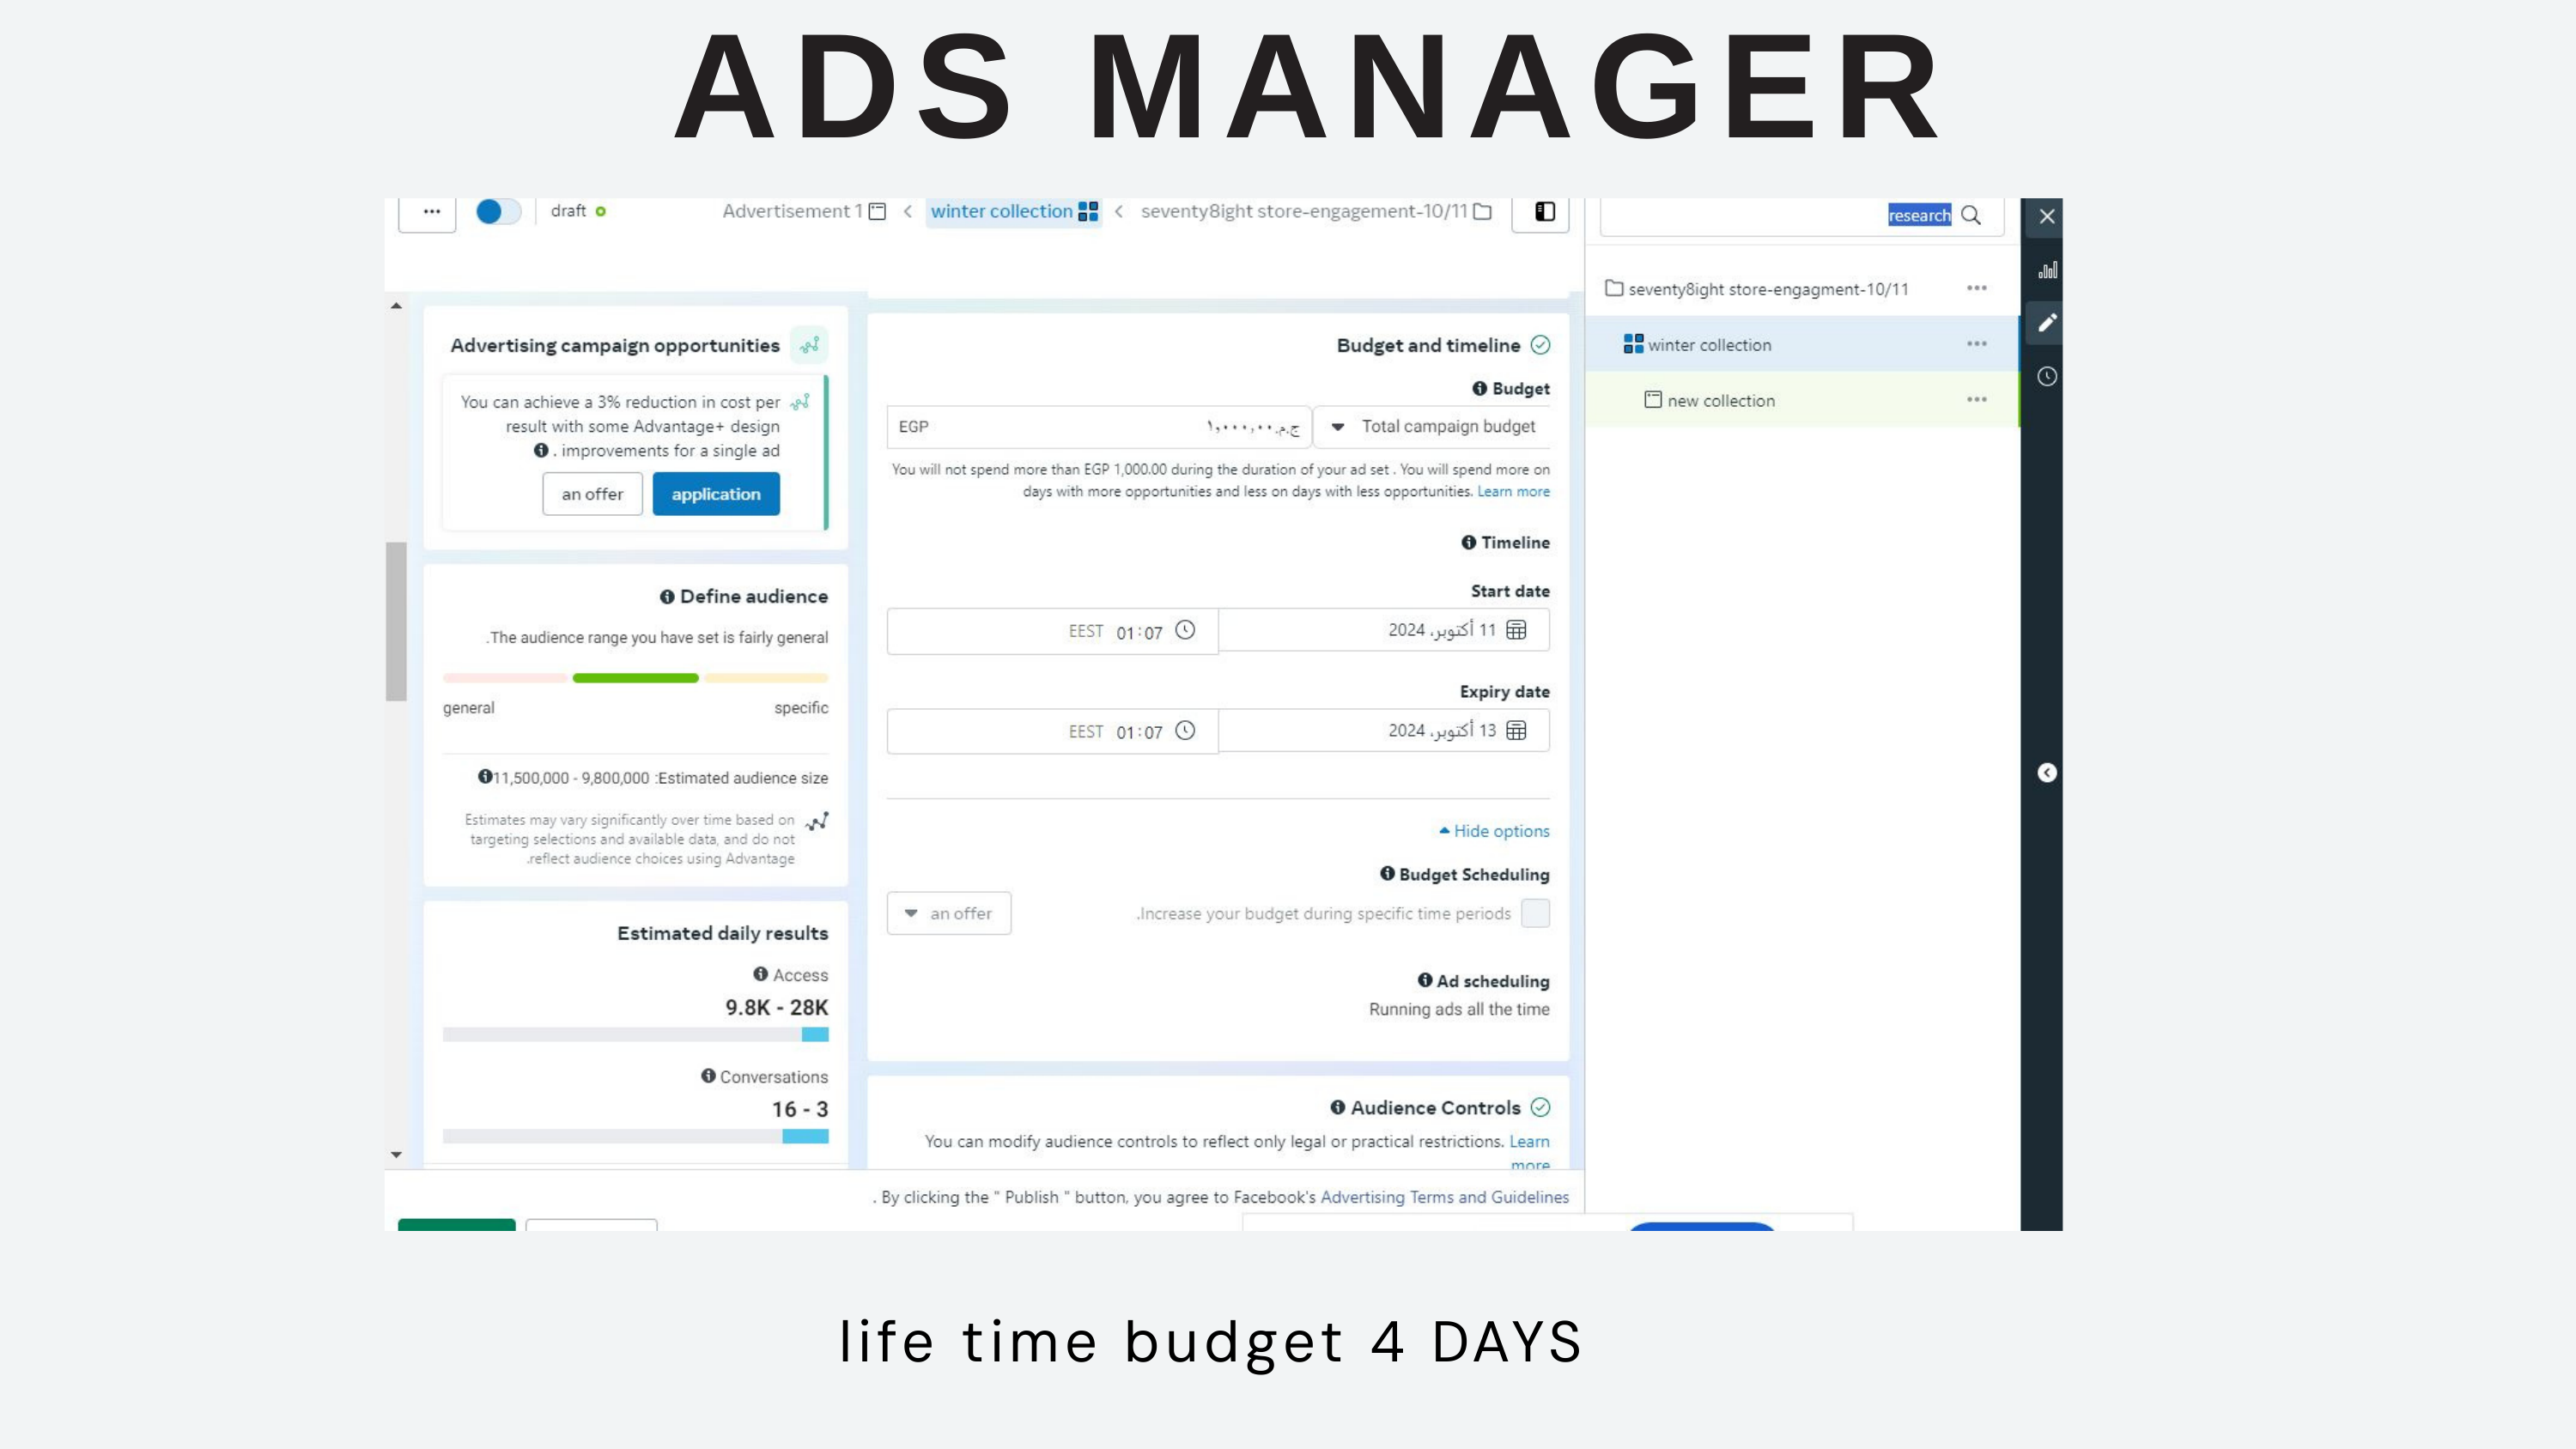

ADS MANAGER

life time budget 4 DAYS